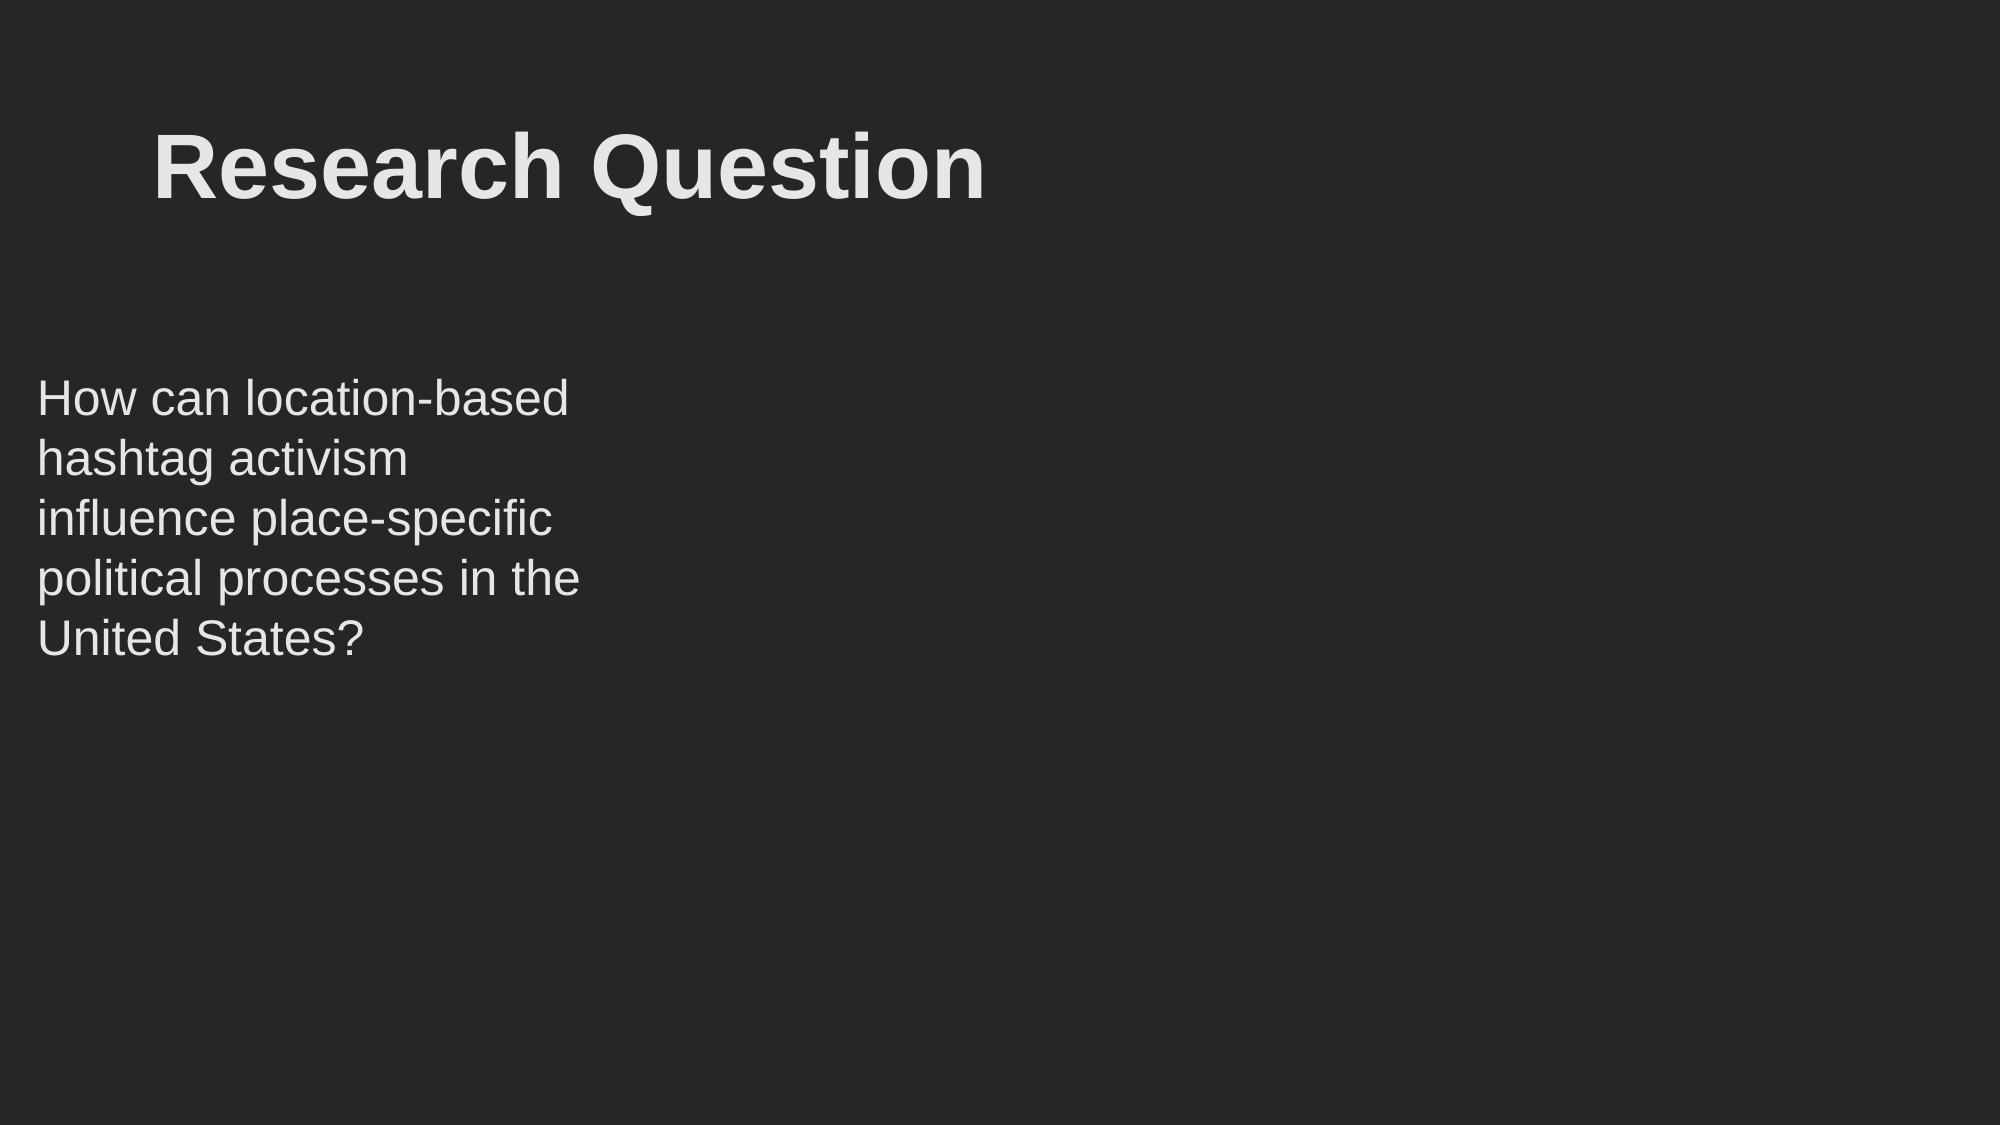

# Research Question
How can location-based hashtag activism influence place-specific political processes in the United States?